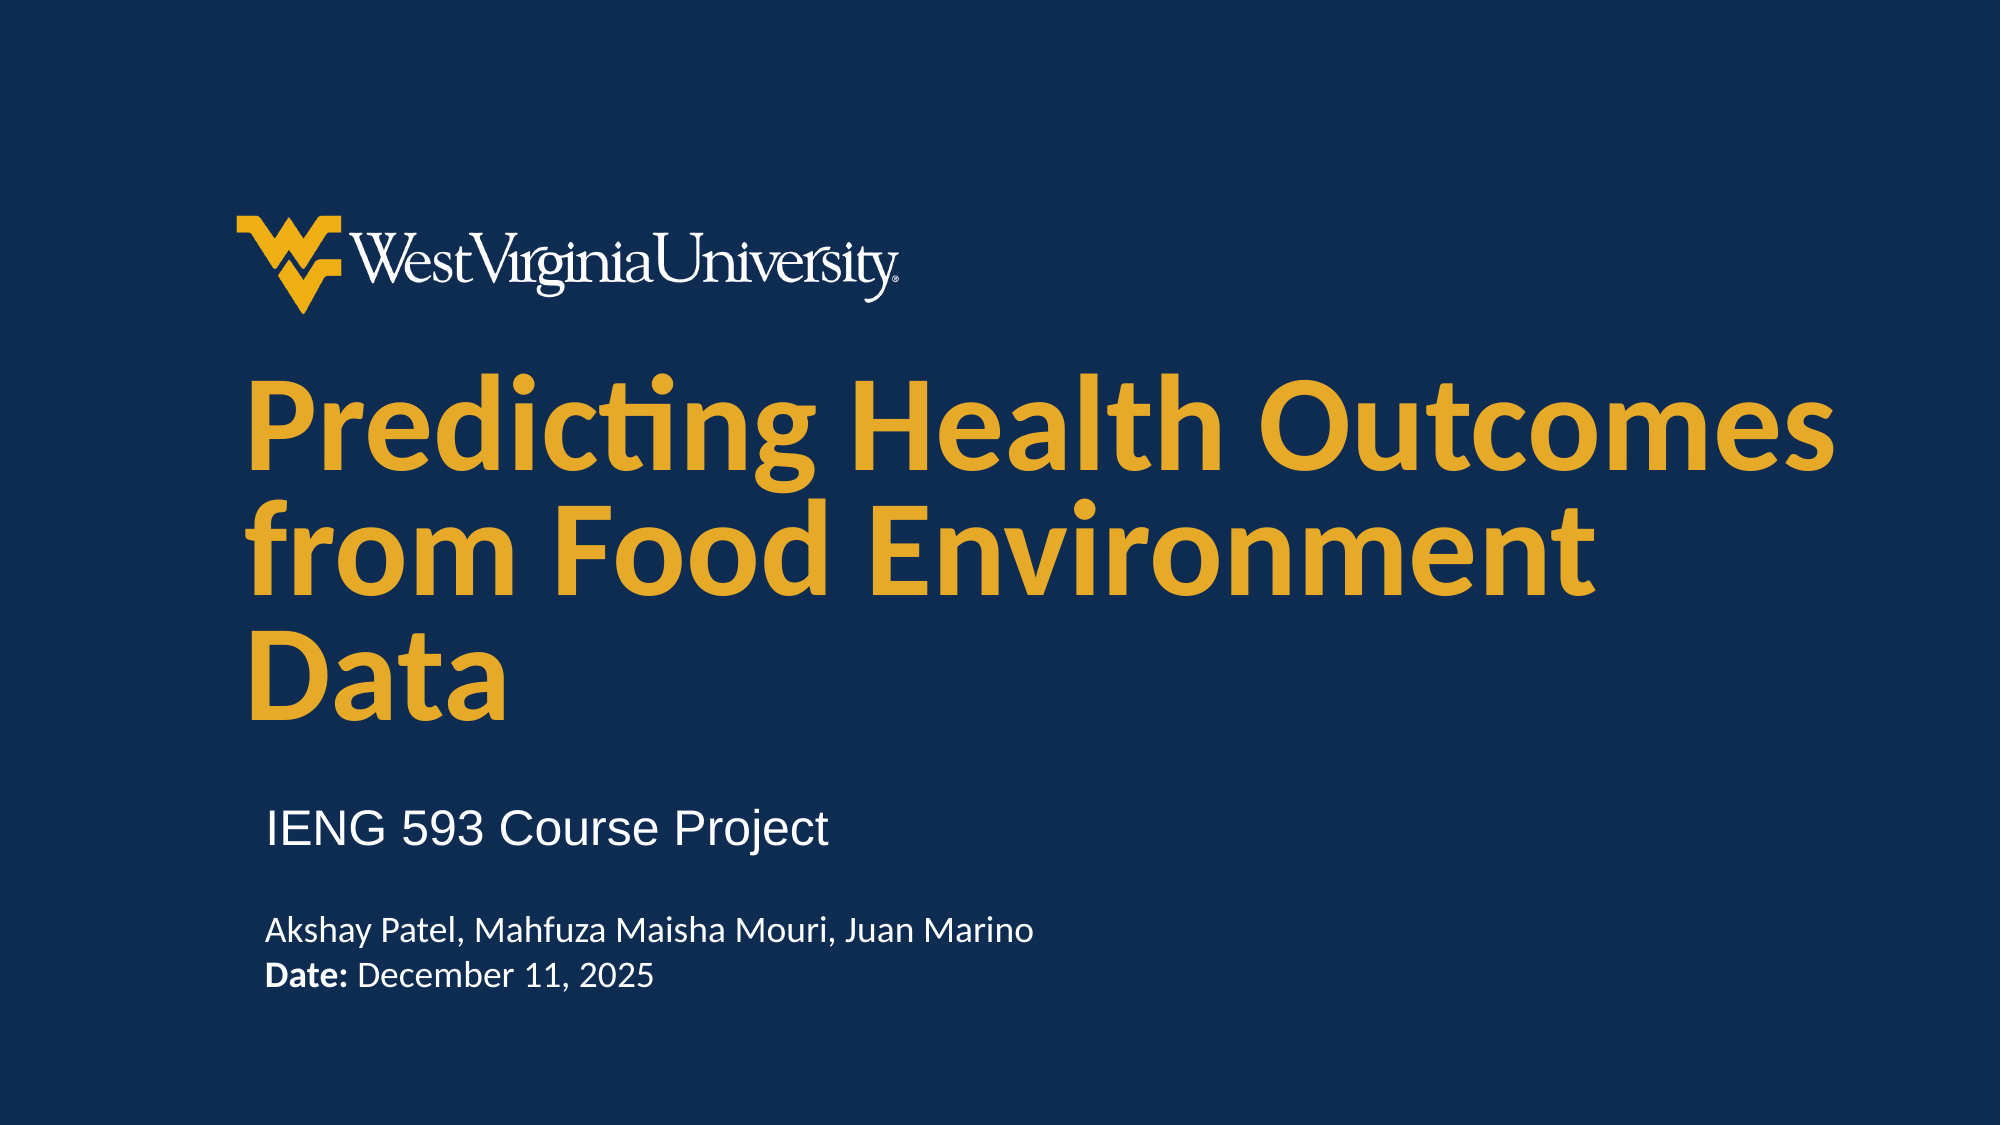

# Predicting Health Outcomes from Food Environment Data
IENG 593 Course Project
Akshay Patel, Mahfuza Maisha Mouri, Juan Marino
Date: December 11, 2025